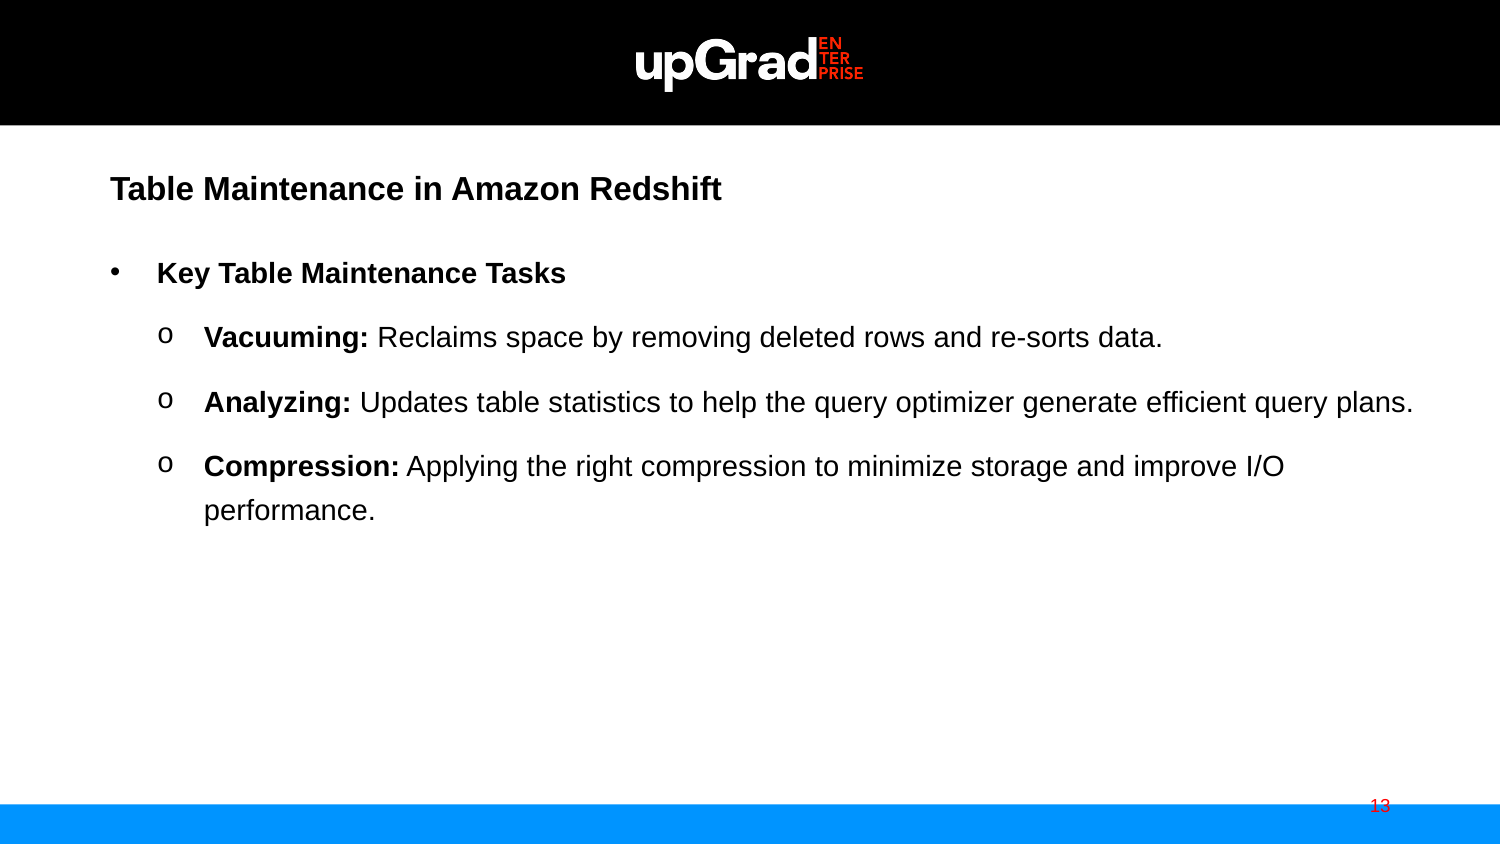

Table Maintenance in Amazon Redshift
Key Table Maintenance Tasks
Vacuuming: Reclaims space by removing deleted rows and re-sorts data.
Analyzing: Updates table statistics to help the query optimizer generate efficient query plans.
Compression: Applying the right compression to minimize storage and improve I/O performance.
13